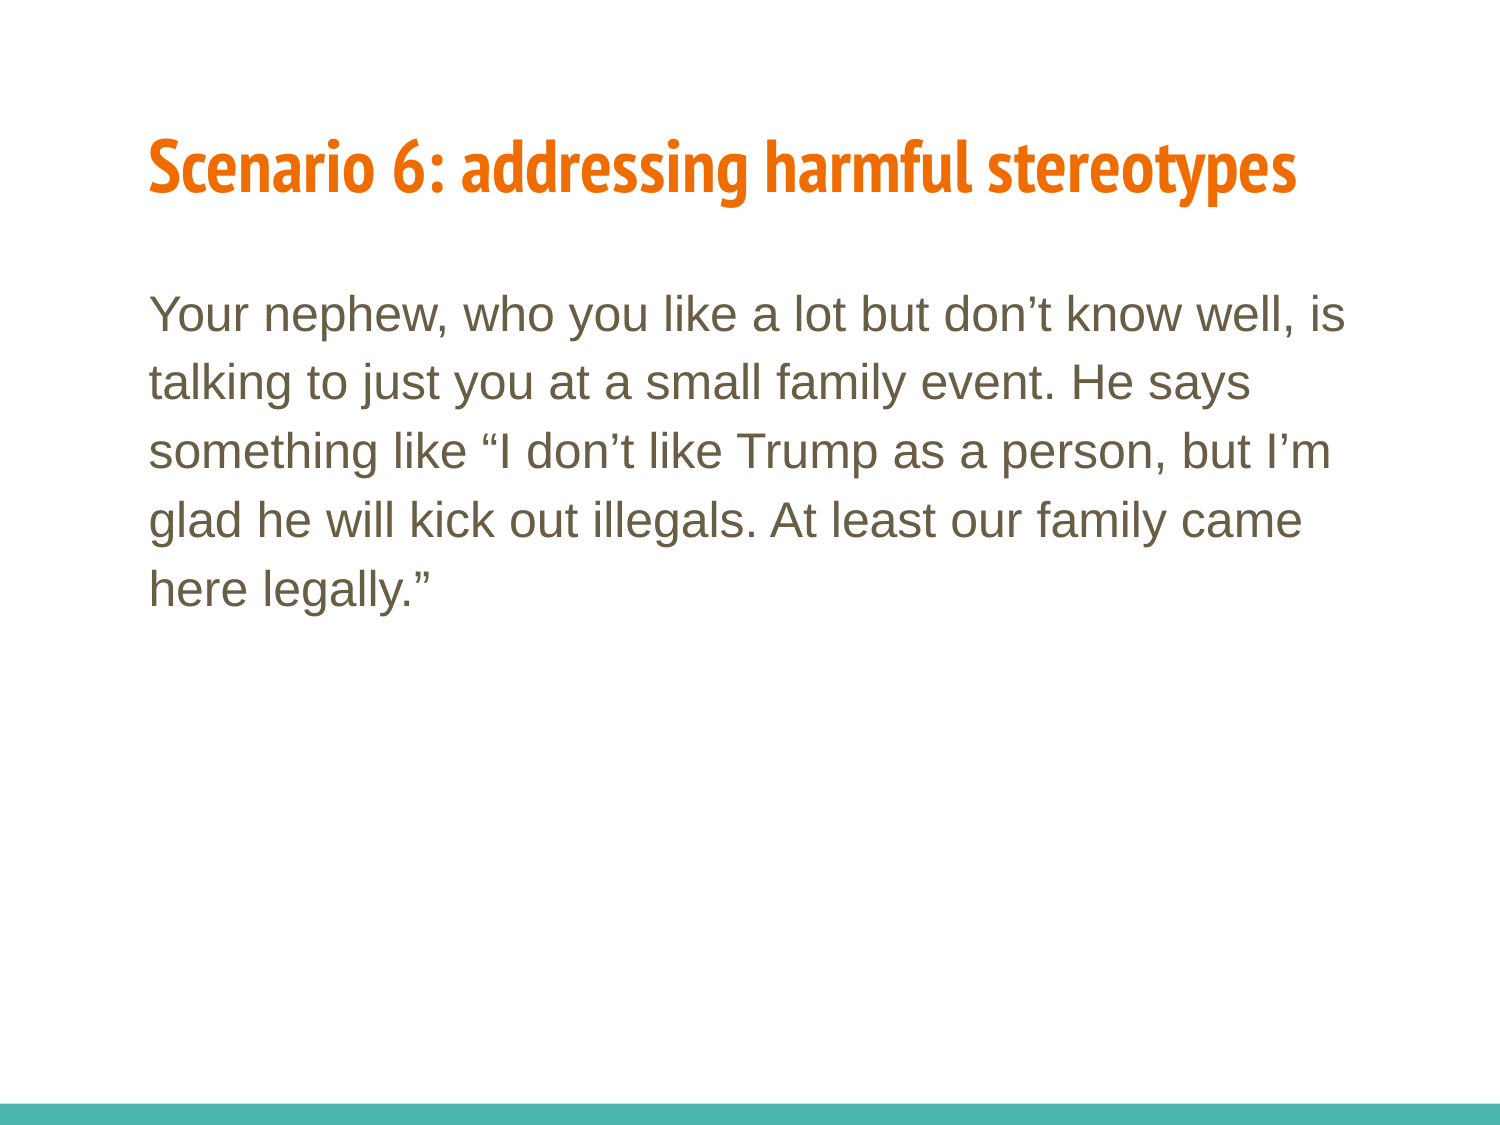

# Scenario 6: addressing harmful stereotypes
Your nephew, who you like a lot but don’t know well, is talking to just you at a small family event. He says something like “I don’t like Trump as a person, but I’m glad he will kick out illegals. At least our family came here legally.”